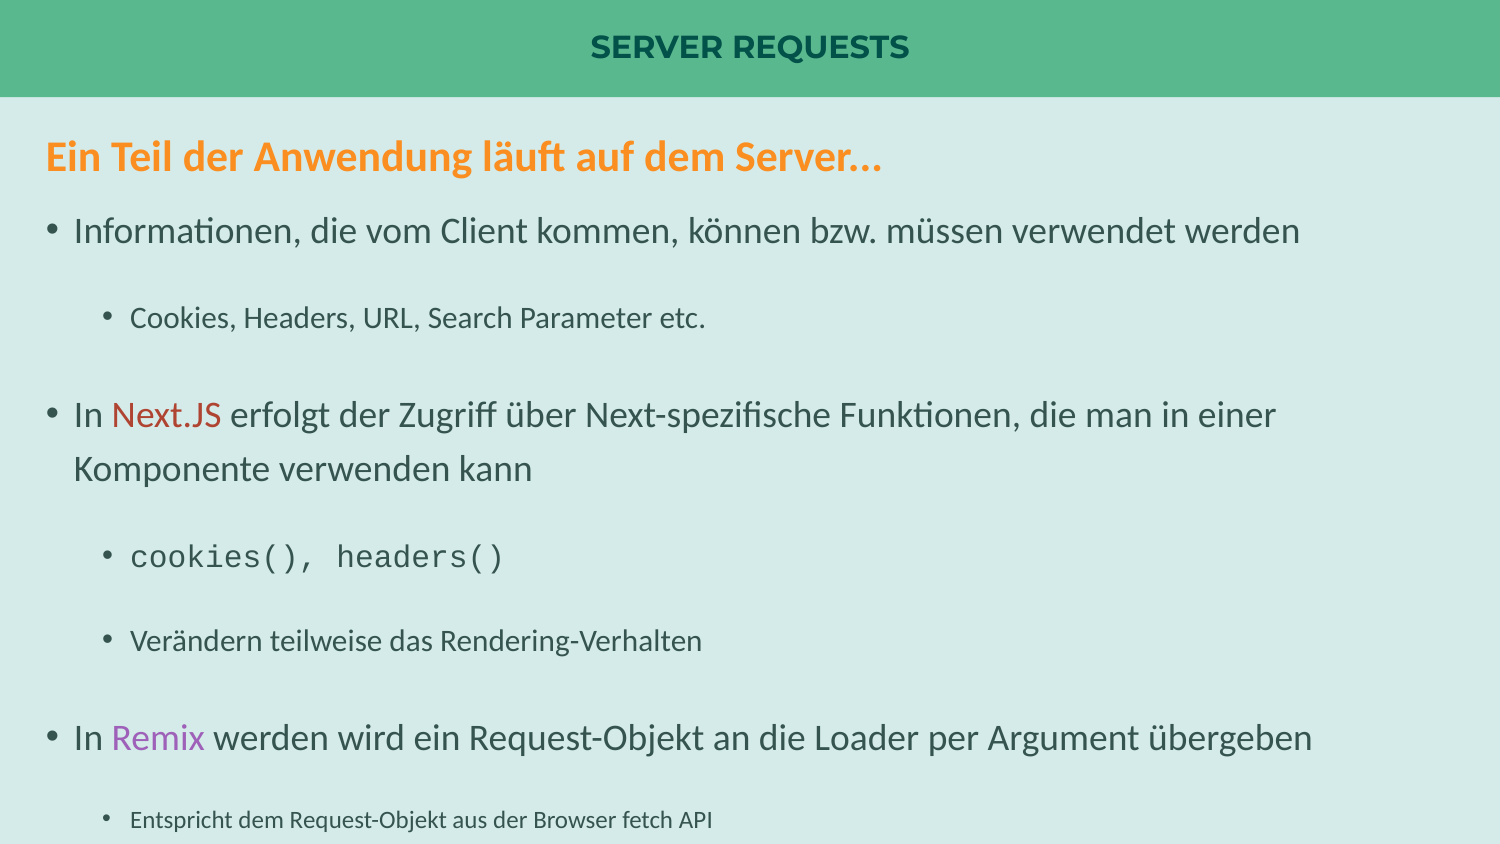

# Server Requests
Ein Teil der Anwendung läuft auf dem Server...
Informationen, die vom Client kommen, können bzw. müssen verwendet werden
Cookies, Headers, URL, Search Parameter etc.
In Next.JS erfolgt der Zugriff über Next-spezifische Funktionen, die man in einer Komponente verwenden kann
cookies(), headers()
Verändern teilweise das Rendering-Verhalten
In Remix werden wird ein Request-Objekt an die Loader per Argument übergeben
Entspricht dem Request-Objekt aus der Browser fetch API